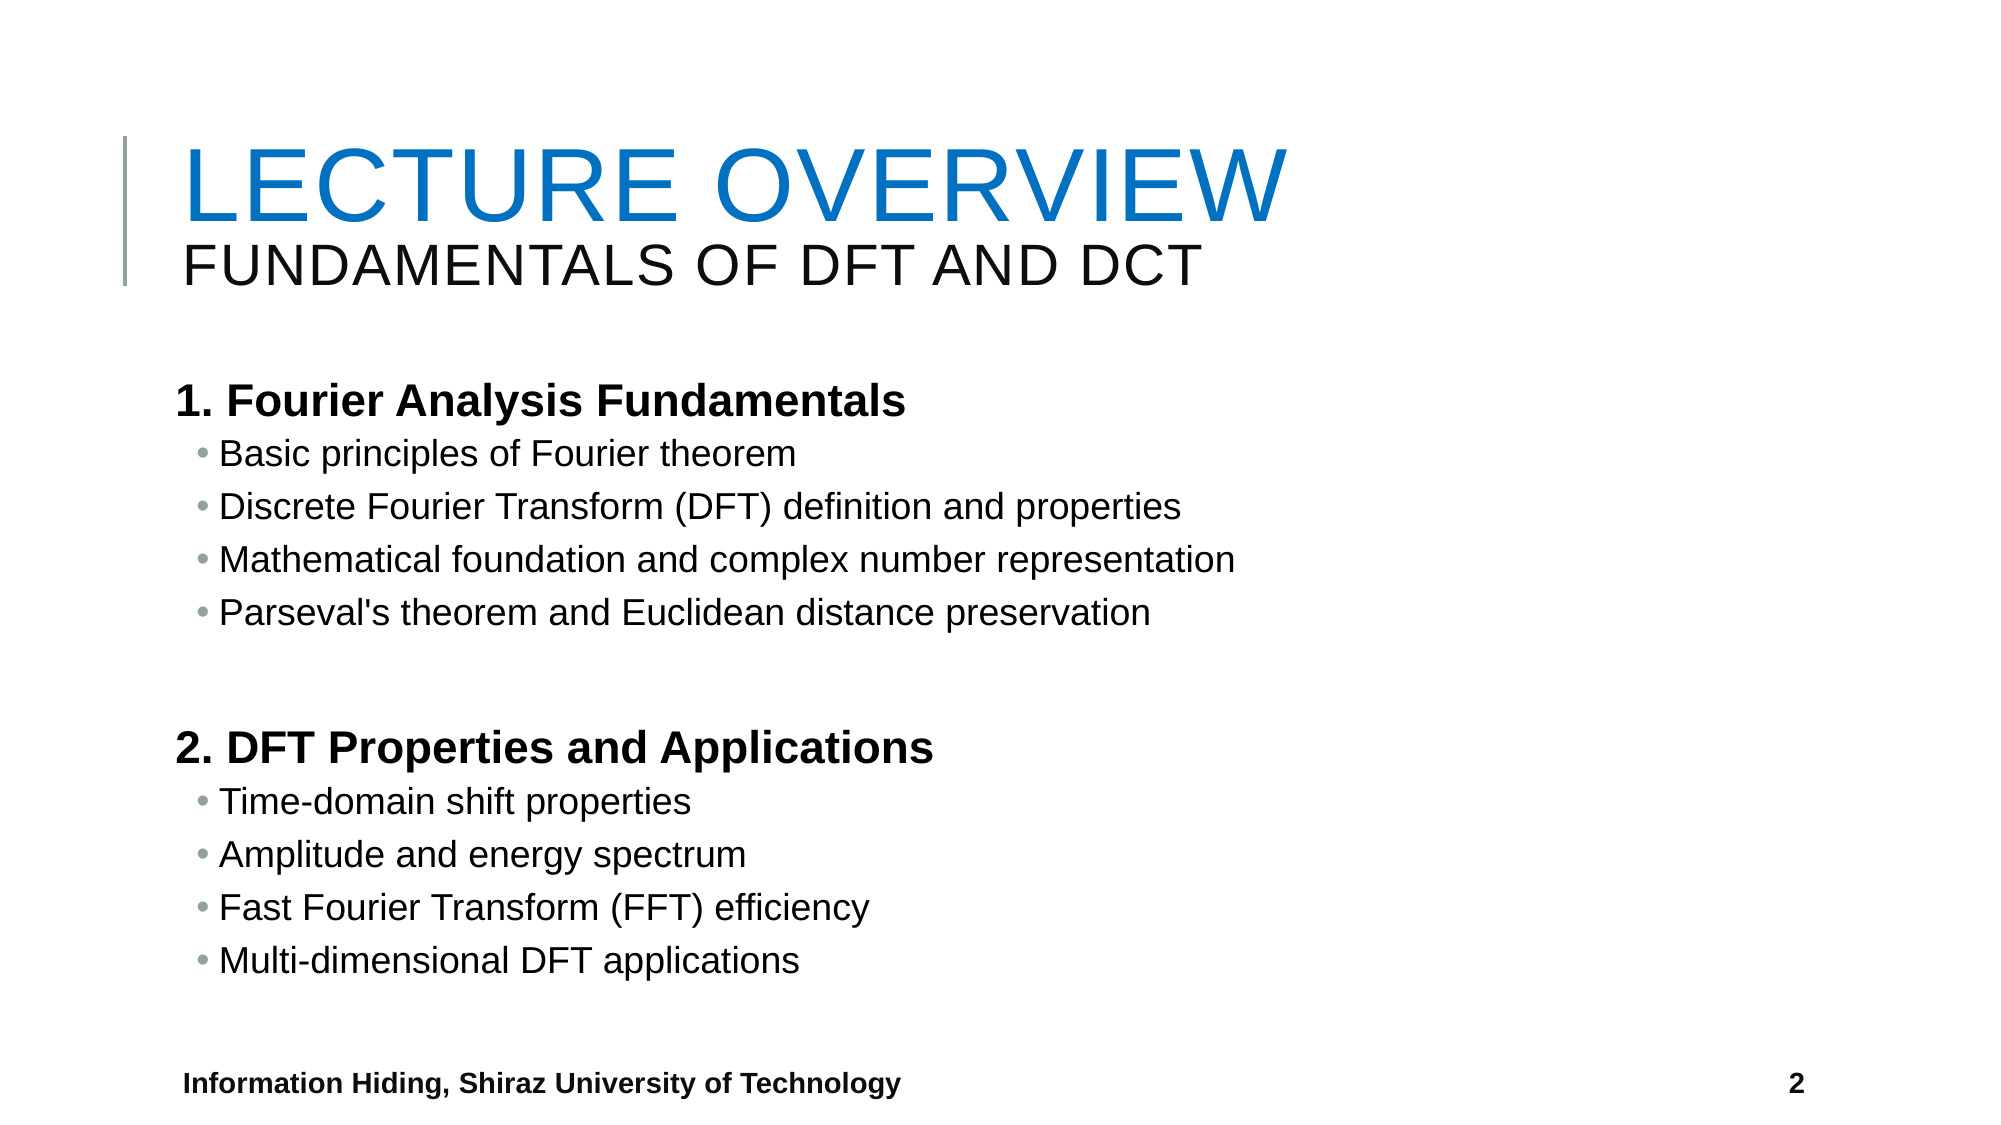

# Lecture Overview Fundamentals of dft and dct
1. Fourier Analysis Fundamentals
Basic principles of Fourier theorem
Discrete Fourier Transform (DFT) definition and properties
Mathematical foundation and complex number representation
Parseval's theorem and Euclidean distance preservation

2. DFT Properties and Applications
Time-domain shift properties
Amplitude and energy spectrum
Fast Fourier Transform (FFT) efficiency
Multi-dimensional DFT applications
Information Hiding, Shiraz University of Technology
2